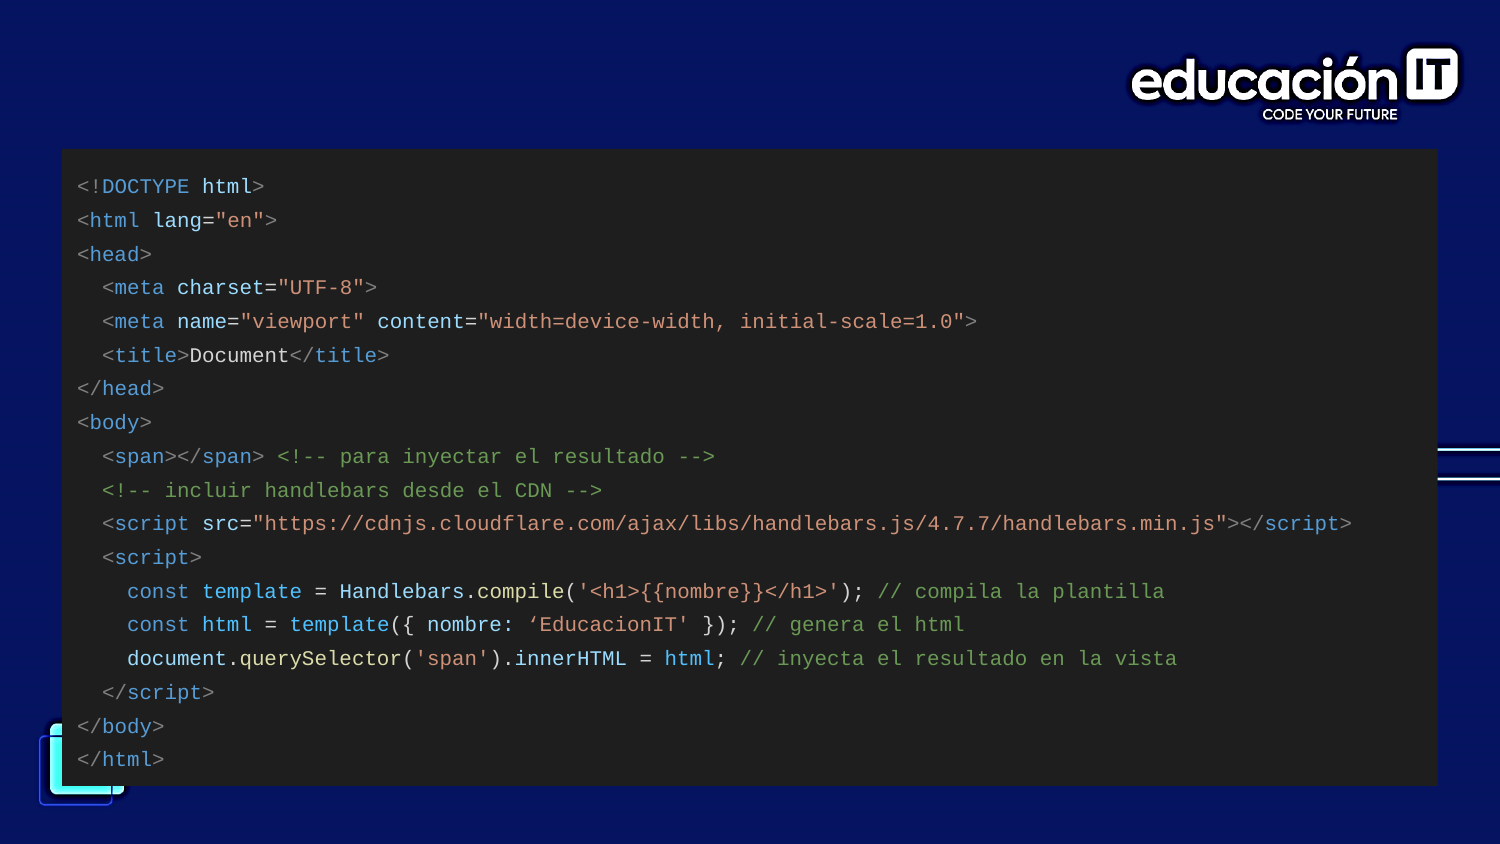

<!DOCTYPE html>
<html lang="en">
<head>
  <meta charset="UTF-8">
  <meta name="viewport" content="width=device-width, initial-scale=1.0">
  <title>Document</title>
</head>
<body>
  <span></span> <!-- para inyectar el resultado -->
  <!-- incluir handlebars desde el CDN -->
  <script src="https://cdnjs.cloudflare.com/ajax/libs/handlebars.js/4.7.7/handlebars.min.js"></script>
  <script>
    const template = Handlebars.compile('<h1>{{nombre}}</h1>'); // compila la plantilla
    const html = template({ nombre: ‘EducacionIT' }); // genera el html
    document.querySelector('span').innerHTML = html; // inyecta el resultado en la vista
  </script>
</body>
</html>